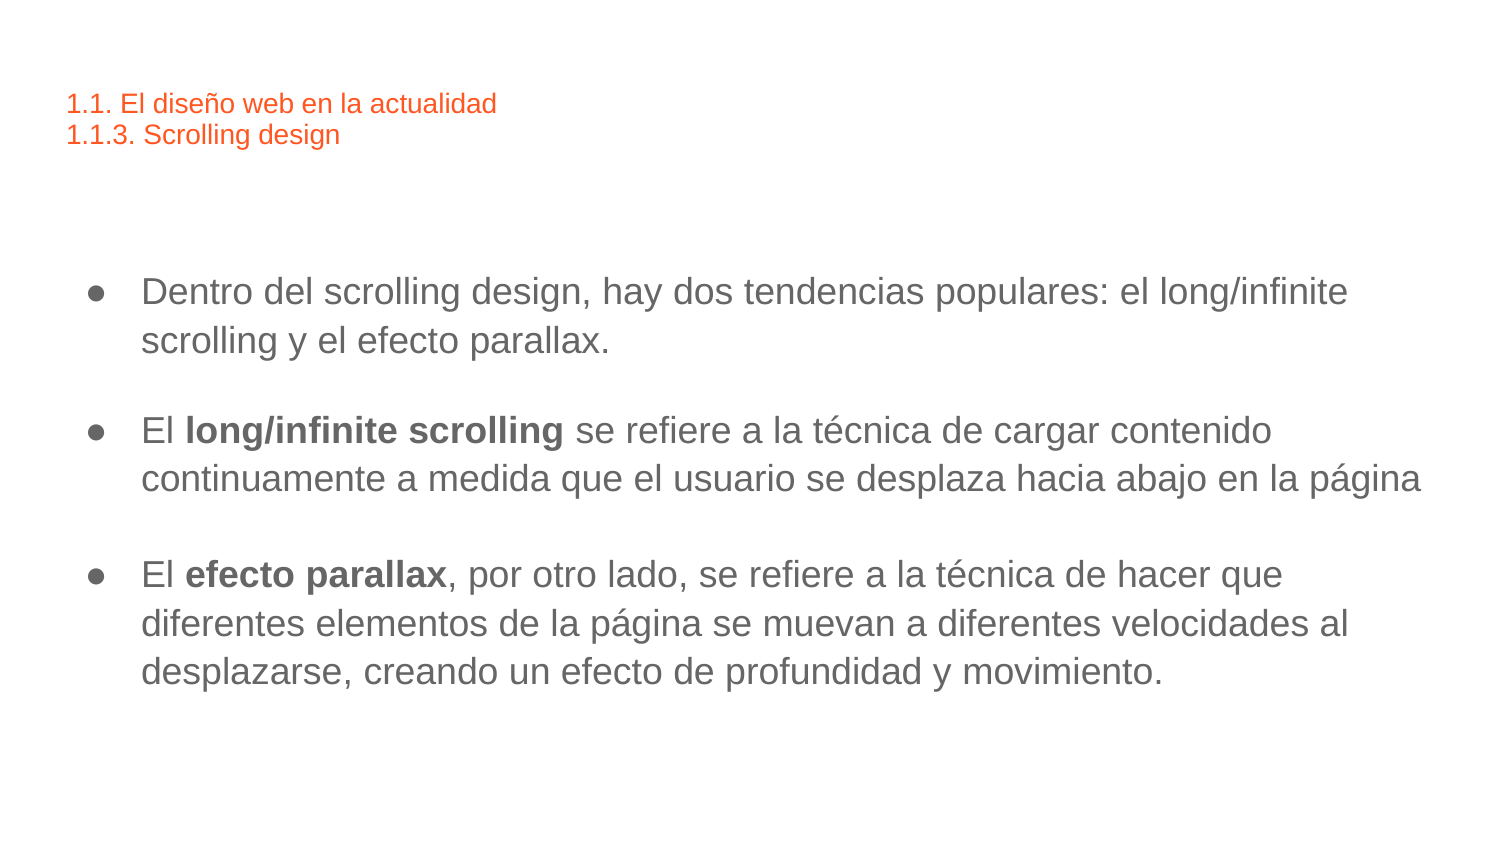

# 1.1. El diseño web en la actualidad
1.1.3. Scrolling design
Dentro del scrolling design, hay dos tendencias populares: el long/infinite scrolling y el efecto parallax.
El long/infinite scrolling se refiere a la técnica de cargar contenido continuamente a medida que el usuario se desplaza hacia abajo en la página
El efecto parallax, por otro lado, se refiere a la técnica de hacer que diferentes elementos de la página se muevan a diferentes velocidades al desplazarse, creando un efecto de profundidad y movimiento.